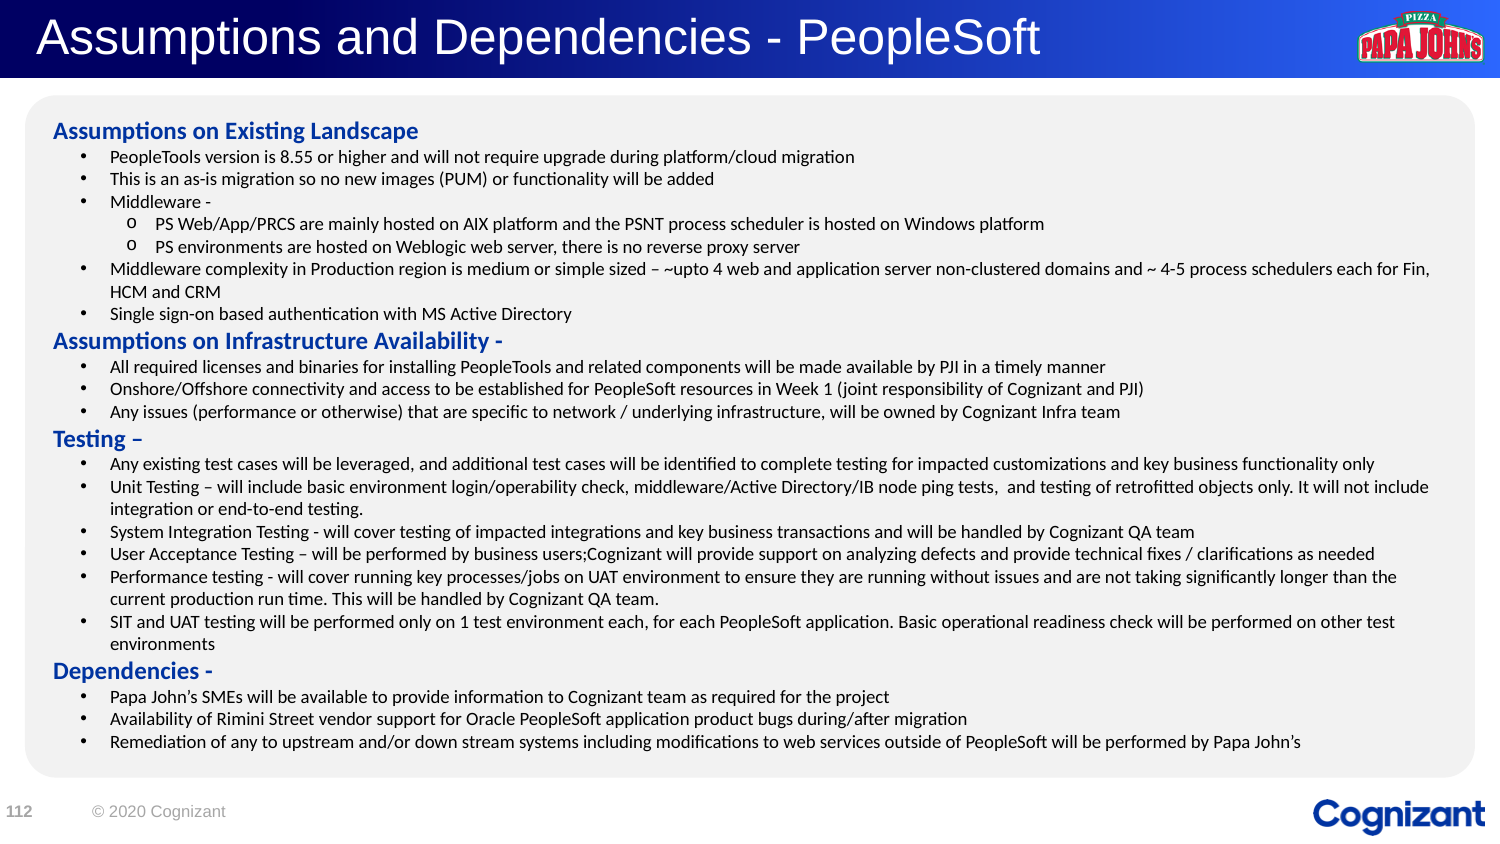

# Assumptions and Dependencies - PeopleSoft

Assumptions on Existing Landscape
PeopleTools version is 8.55 or higher and will not require upgrade during platform/cloud migration
This is an as-is migration so no new images (PUM) or functionality will be added
Middleware -
PS Web/App/PRCS are mainly hosted on AIX platform and the PSNT process scheduler is hosted on Windows platform
PS environments are hosted on Weblogic web server, there is no reverse proxy server
Middleware complexity in Production region is medium or simple sized – ~upto 4 web and application server non-clustered domains and ~ 4-5 process schedulers each for Fin, HCM and CRM
Single sign-on based authentication with MS Active Directory
Assumptions on Infrastructure Availability -
All required licenses and binaries for installing PeopleTools and related components will be made available by PJI in a timely manner
Onshore/Offshore connectivity and access to be established for PeopleSoft resources in Week 1 (joint responsibility of Cognizant and PJI)
Any issues (performance or otherwise) that are specific to network / underlying infrastructure, will be owned by Cognizant Infra team
Testing –
Any existing test cases will be leveraged, and additional test cases will be identified to complete testing for impacted customizations and key business functionality only
Unit Testing – will include basic environment login/operability check, middleware/Active Directory/IB node ping tests,  and testing of retrofitted objects only. It will not include integration or end-to-end testing.
System Integration Testing - will cover testing of impacted integrations and key business transactions and will be handled by Cognizant QA team
User Acceptance Testing – will be performed by business users;Cognizant will provide support on analyzing defects and provide technical fixes / clarifications as needed
Performance testing - will cover running key processes/jobs on UAT environment to ensure they are running without issues and are not taking significantly longer than the current production run time. This will be handled by Cognizant QA team.
SIT and UAT testing will be performed only on 1 test environment each, for each PeopleSoft application. Basic operational readiness check will be performed on other test environments
Dependencies -
Papa John’s SMEs will be available to provide information to Cognizant team as required for the project
Availability of Rimini Street vendor support for Oracle PeopleSoft application product bugs during/after migration
Remediation of any to upstream and/or down stream systems including modifications to web services outside of PeopleSoft will be performed by Papa John’s